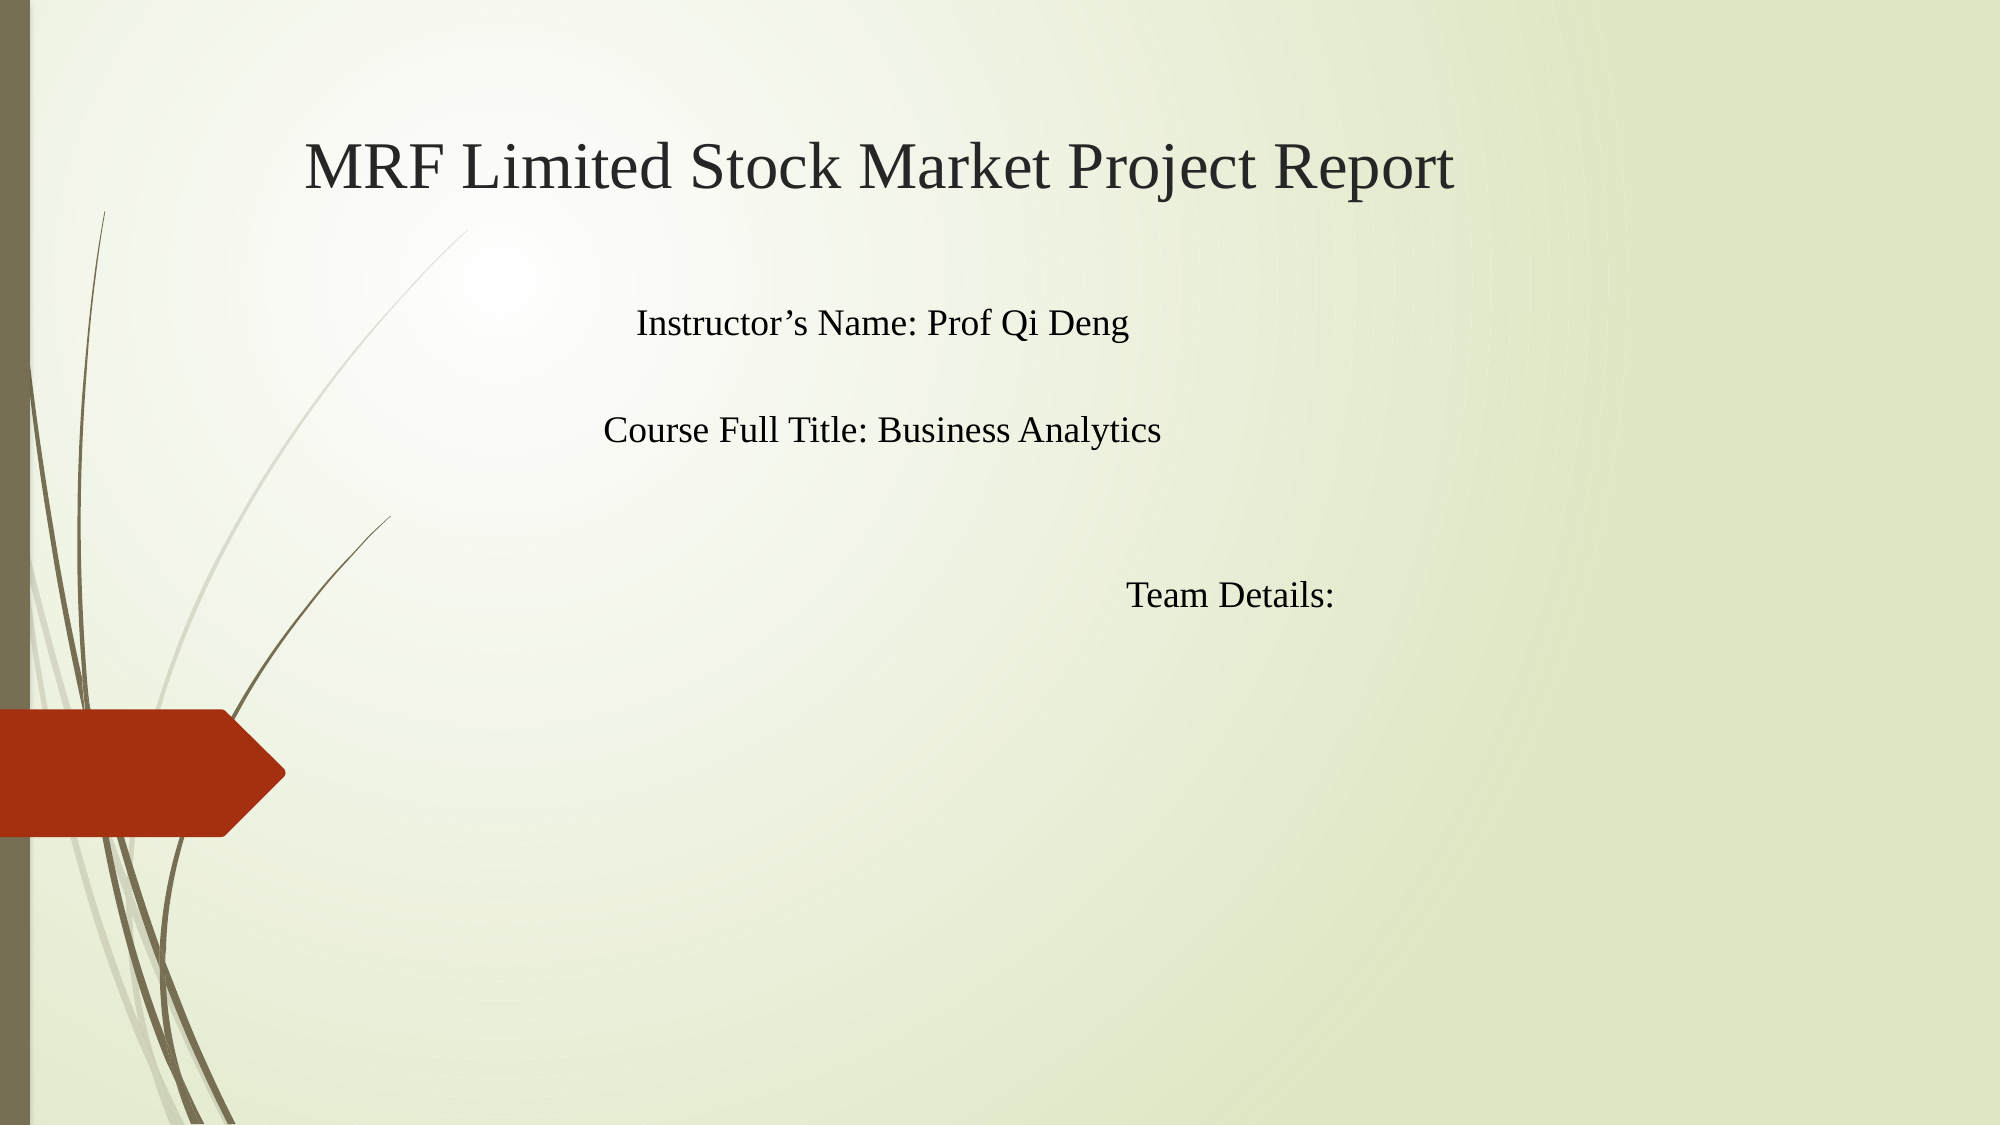

Instructor’s Name: Prof Qi Deng
Course Full Title: Business Analytics
# MRF Limited Stock Market Project Report
Team Details: